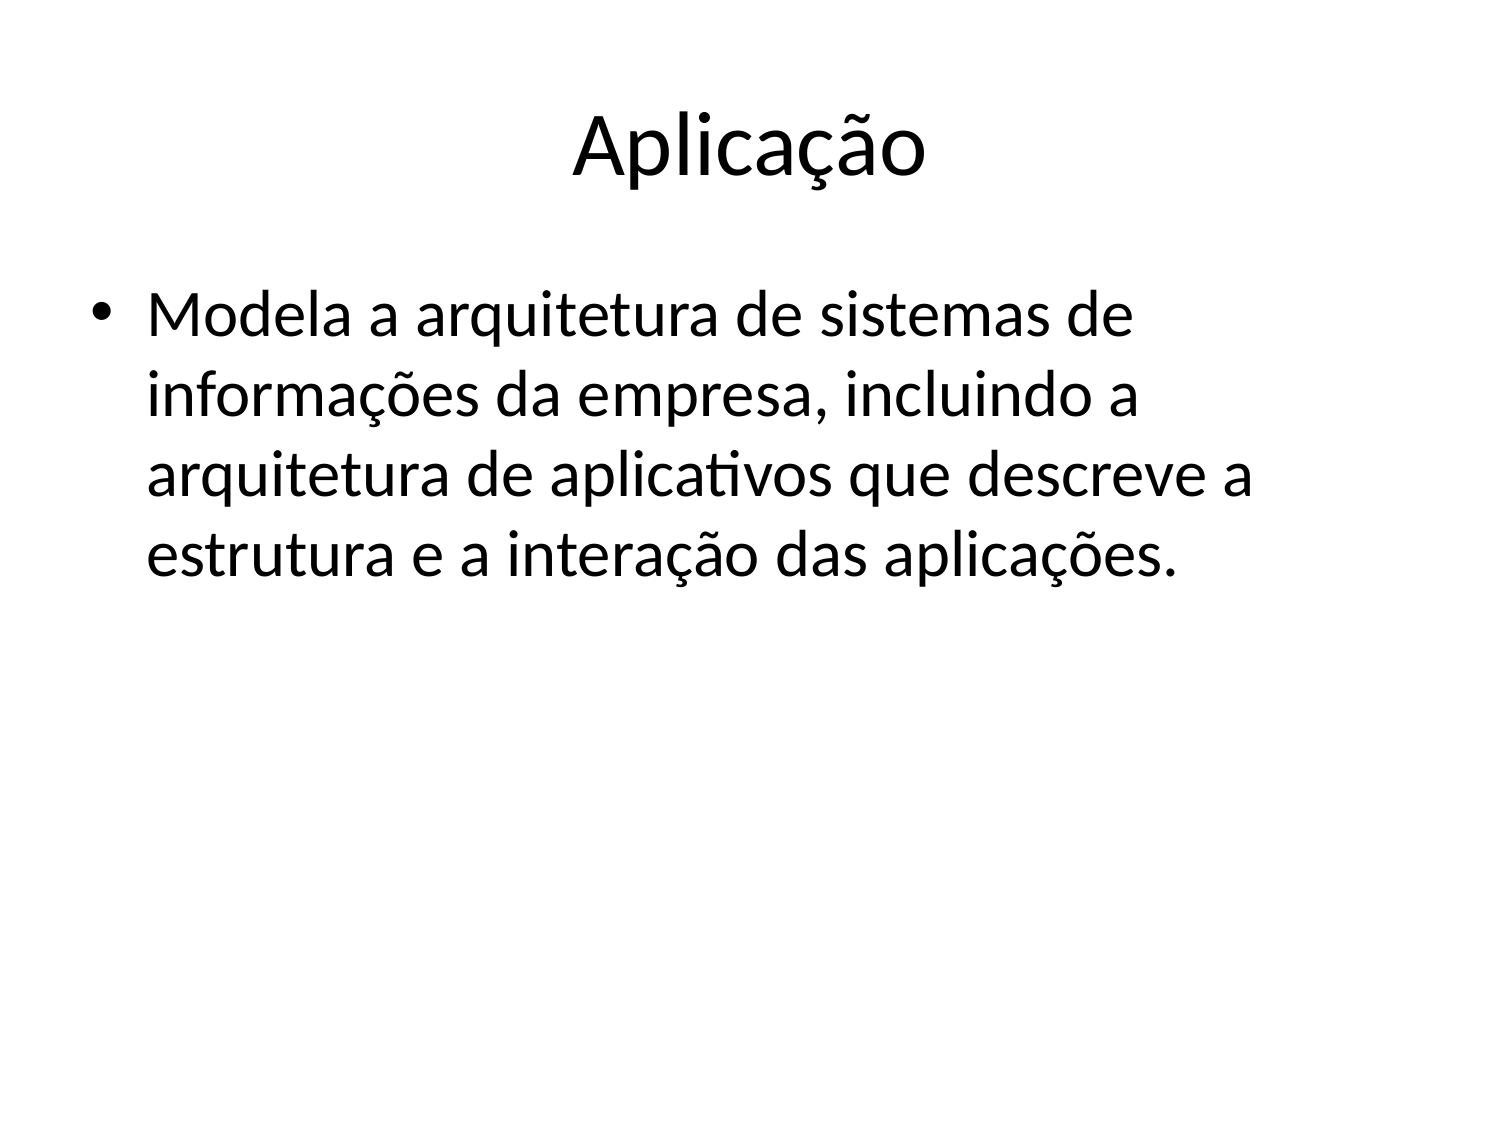

# Aplicação
Modela a arquitetura de sistemas de informações da empresa, incluindo a arquitetura de aplicativos que descreve a estrutura e a interação das aplicações.